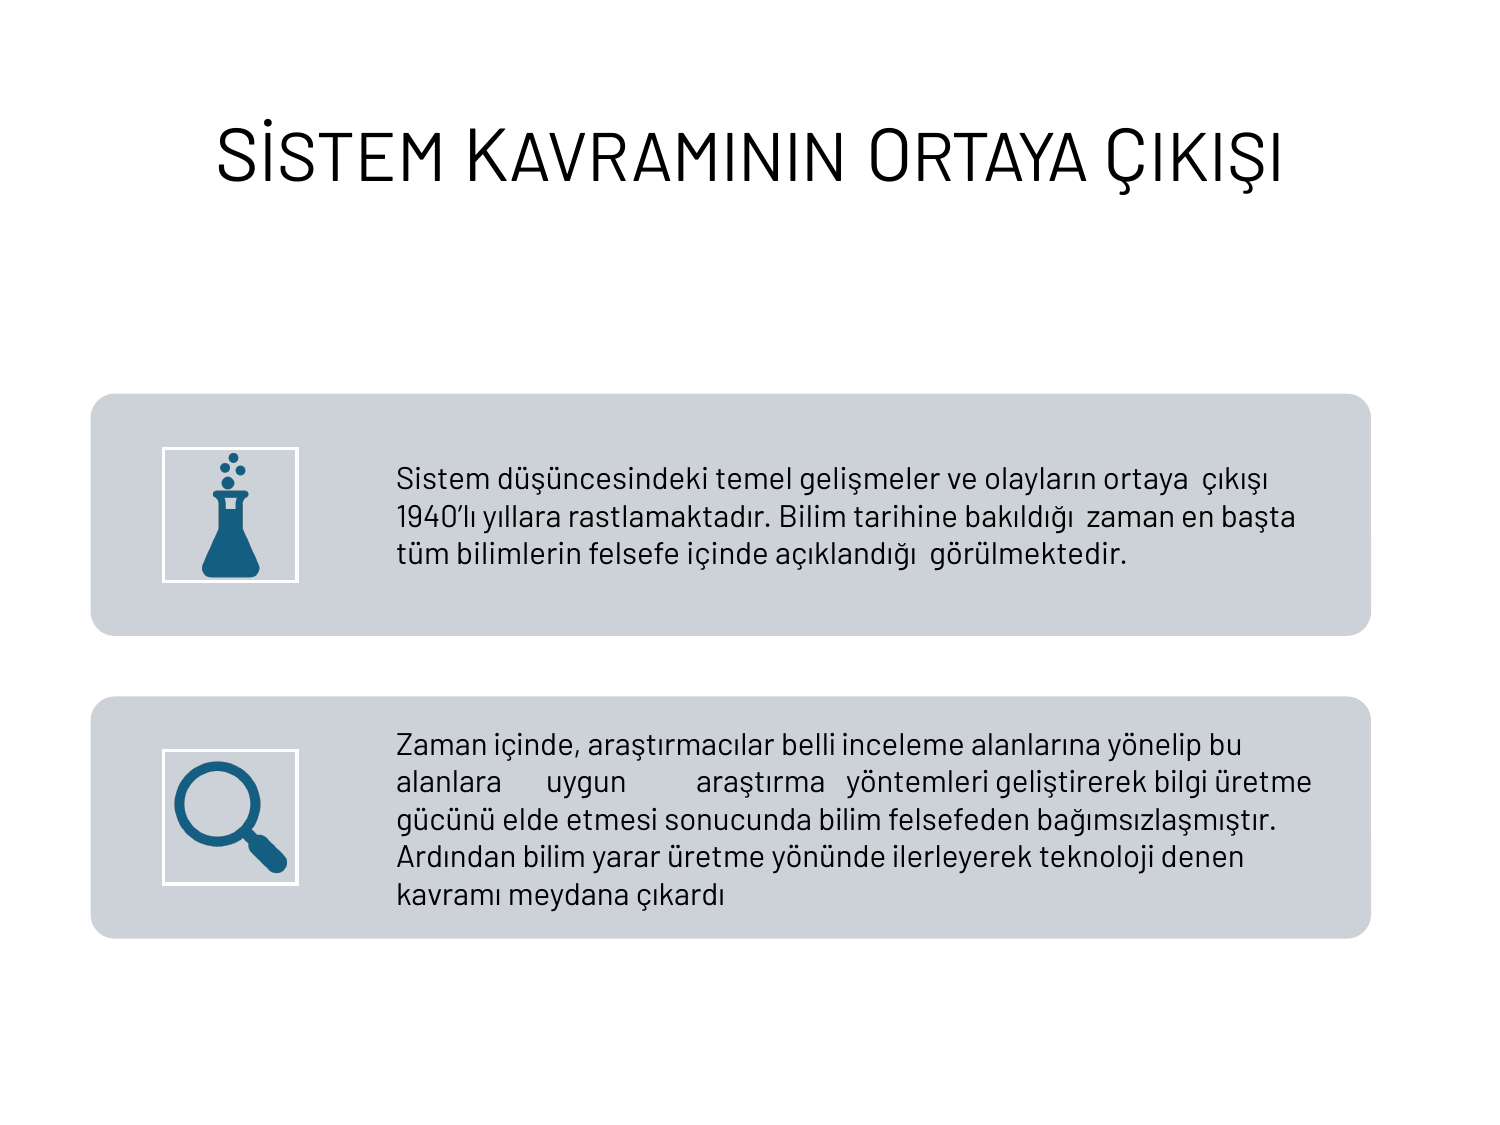

# SİSTEM KAVRAMININ ORTAYA ÇIKIŞI
Sistem düşüncesindeki temel gelişmeler ve olayların ortaya  çıkışı 1940’lı yıllara rastlamaktadır. Bilim tarihine bakıldığı  zaman en başta tüm bilimlerin felsefe içinde açıklandığı  görülmektedir.
Zaman içinde, araştırmacılar belli inceleme alanlarına yönelip bu	alanlara	uygun	araştırma	yöntemleri geliştirerek bilgi üretme gücünü elde etmesi sonucunda bilim felsefeden bağımsızlaşmıştır. Ardından bilim yarar üretme yönünde ilerleyerek teknoloji denen kavramı meydana çıkardı
7